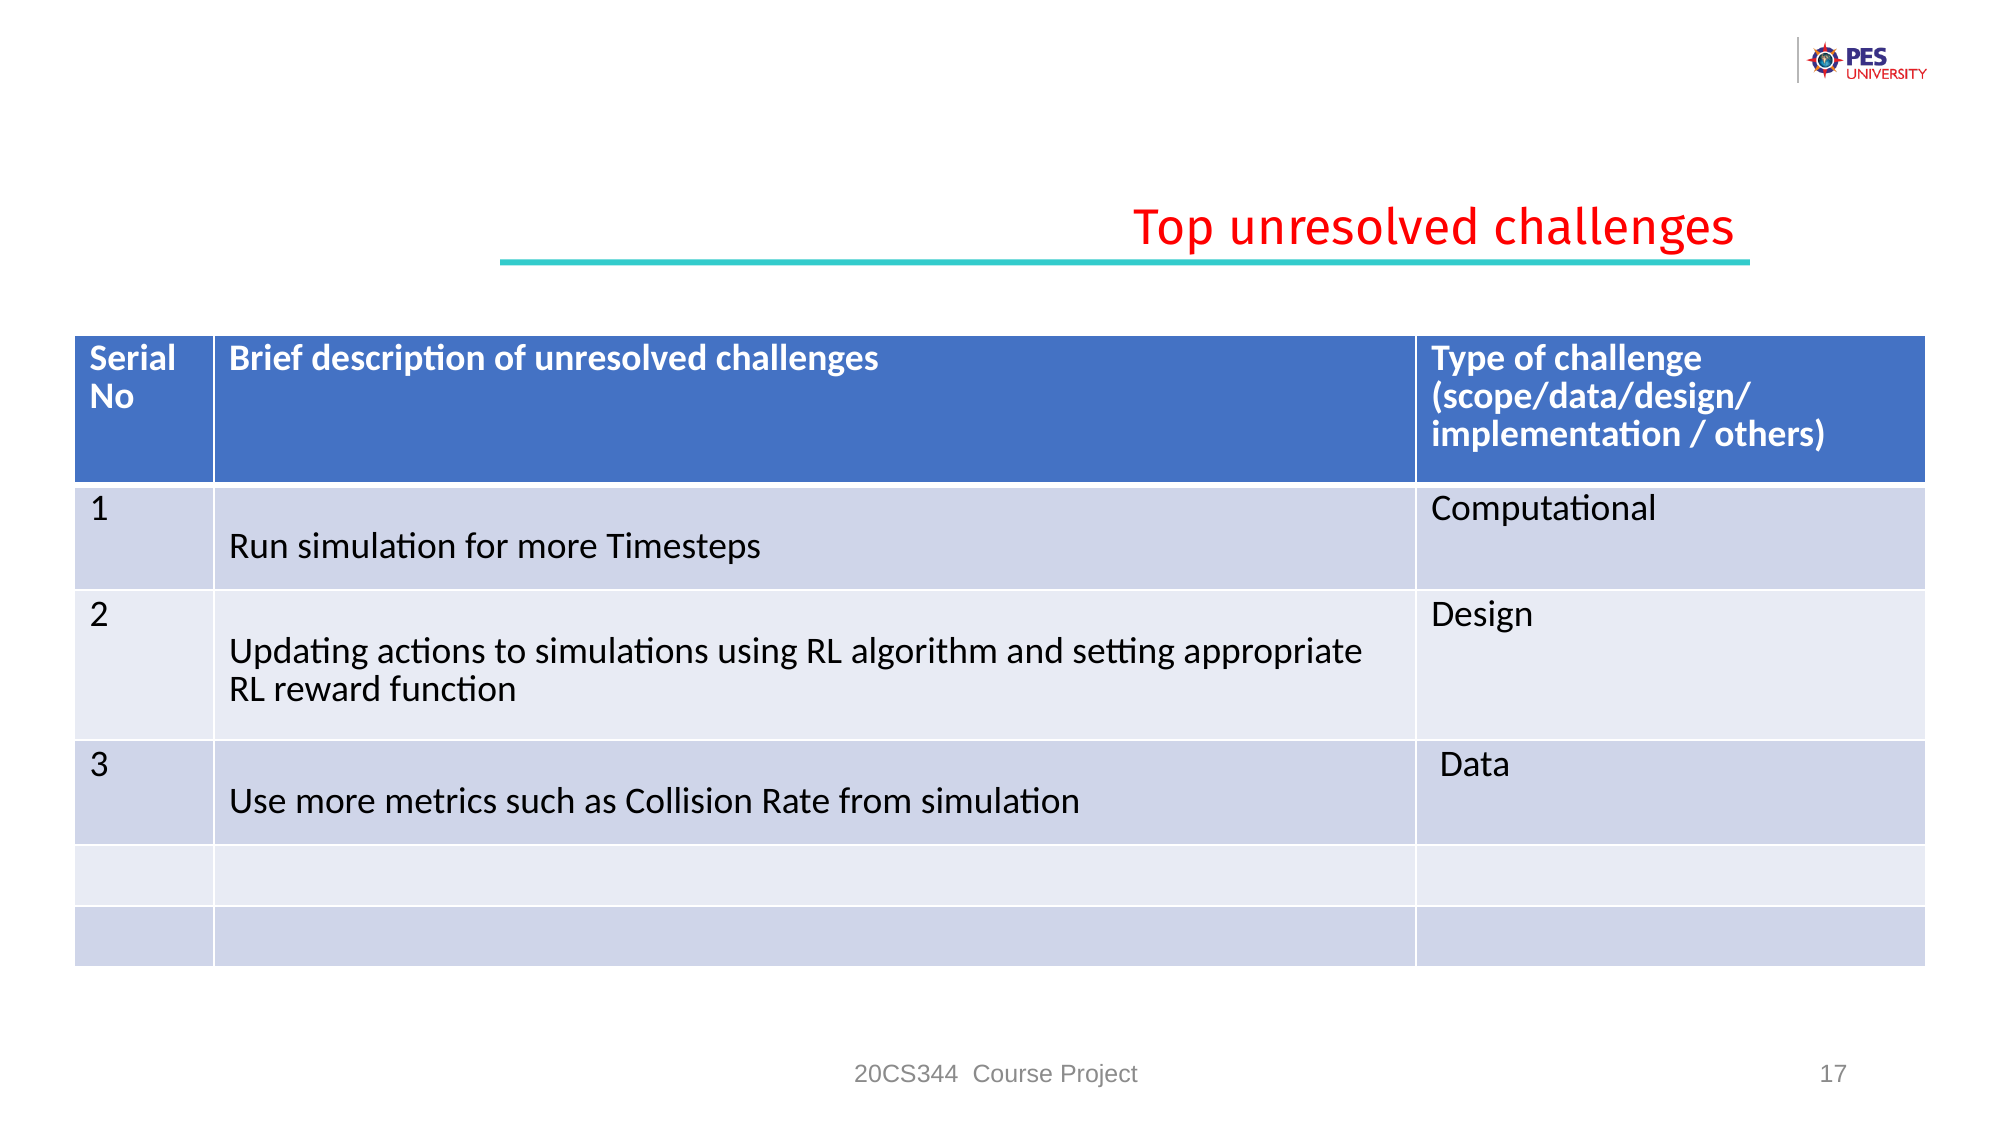

Top unresolved challenges

| Serial No | Brief description of unresolved challenges | Type of challenge (scope/data/design/implementation / others) |
| --- | --- | --- |
| 1 | Run simulation for more Timesteps | Computational |
| 2 | Updating actions to simulations using RL algorithm and setting appropriate RL reward function | Design |
| 3 | Use more metrics such as Collision Rate from simulation | Data |
|  |  |  |
|  |  |  |
20CS344  Course Project
17